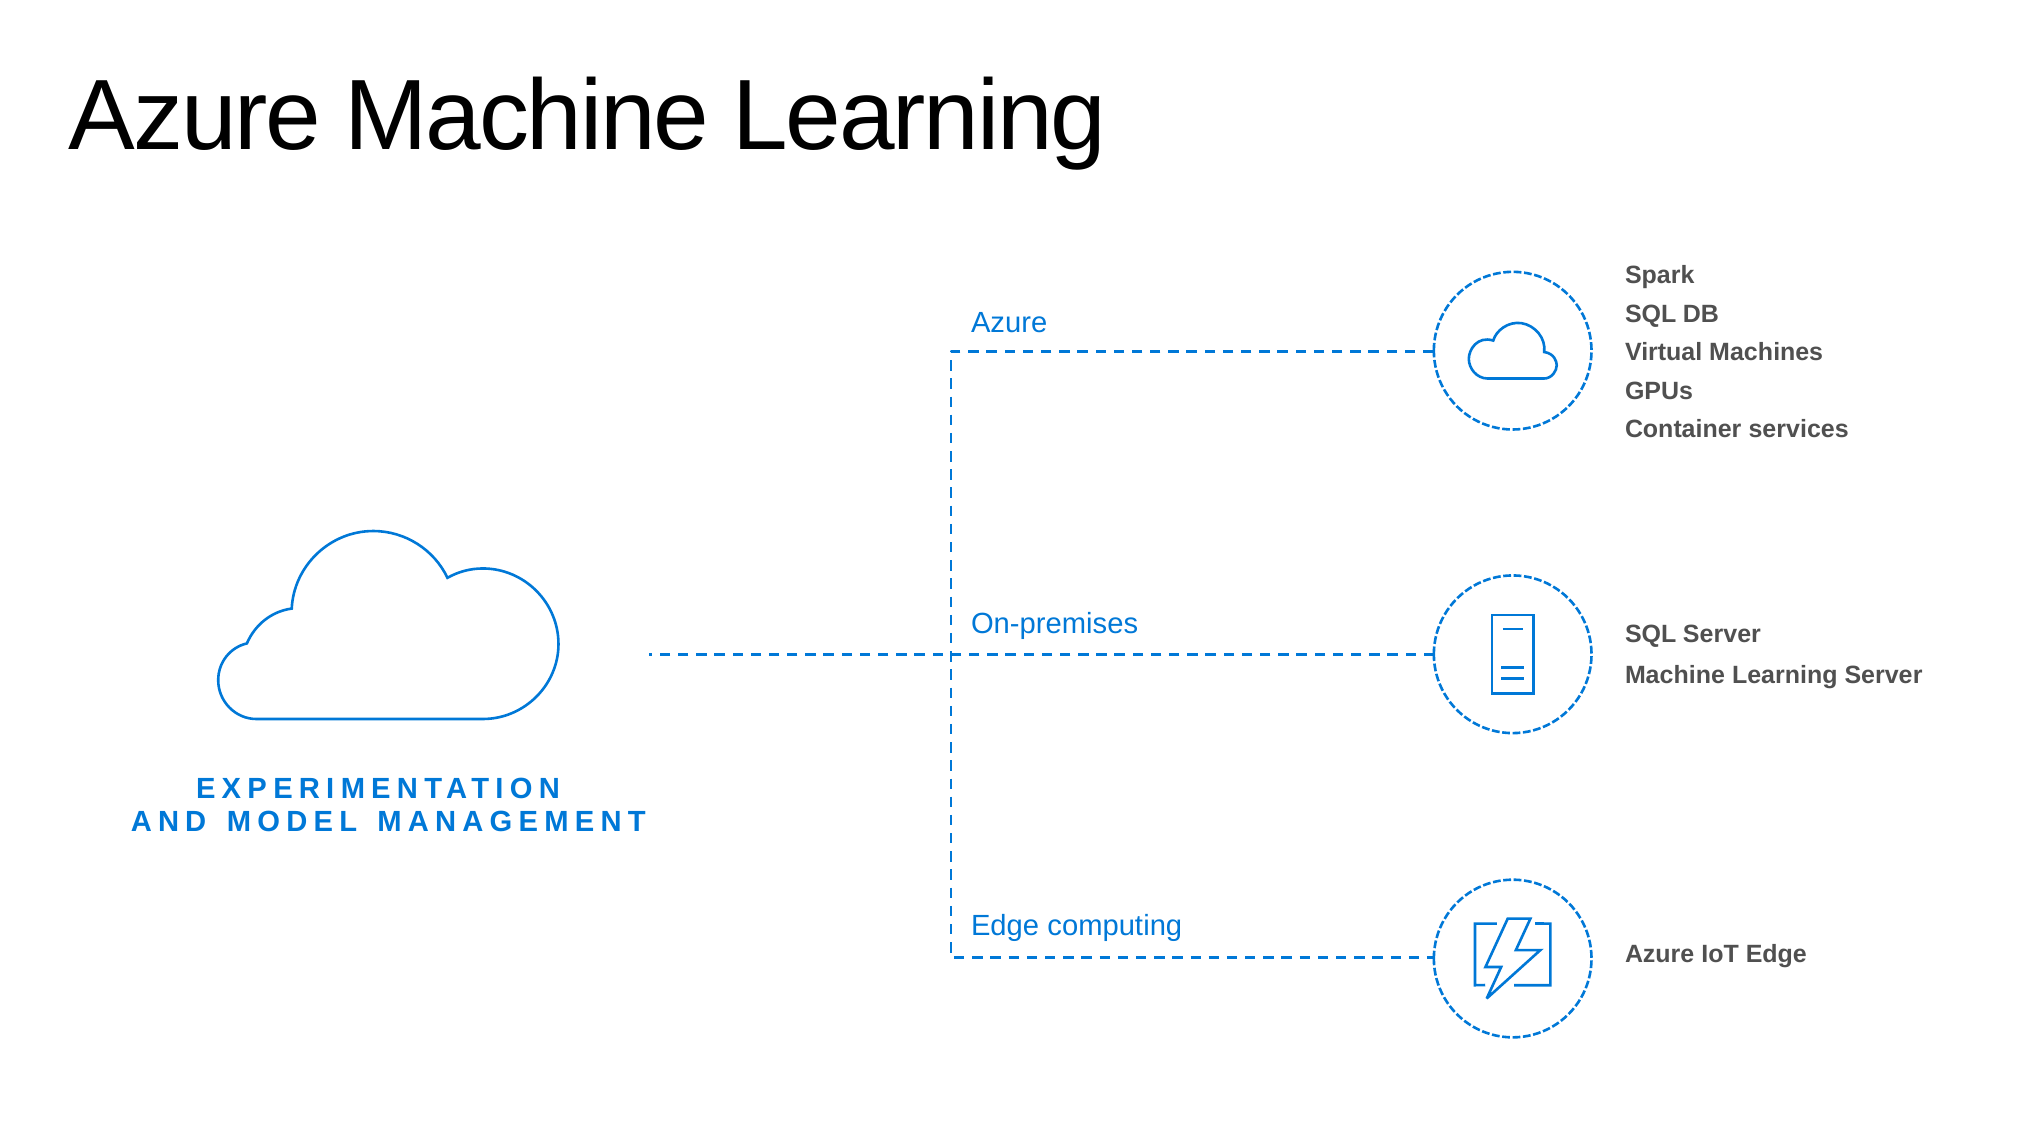

# Azure Machine Learning
Spark
SQL DB
Virtual Machines
GPUs
Container services

Azure

On-premises
SQL Server
Machine Learning Server

EXPERIMENTATION
AND MODEL MANAGEMENT

Edge computing

Azure IoT Edge